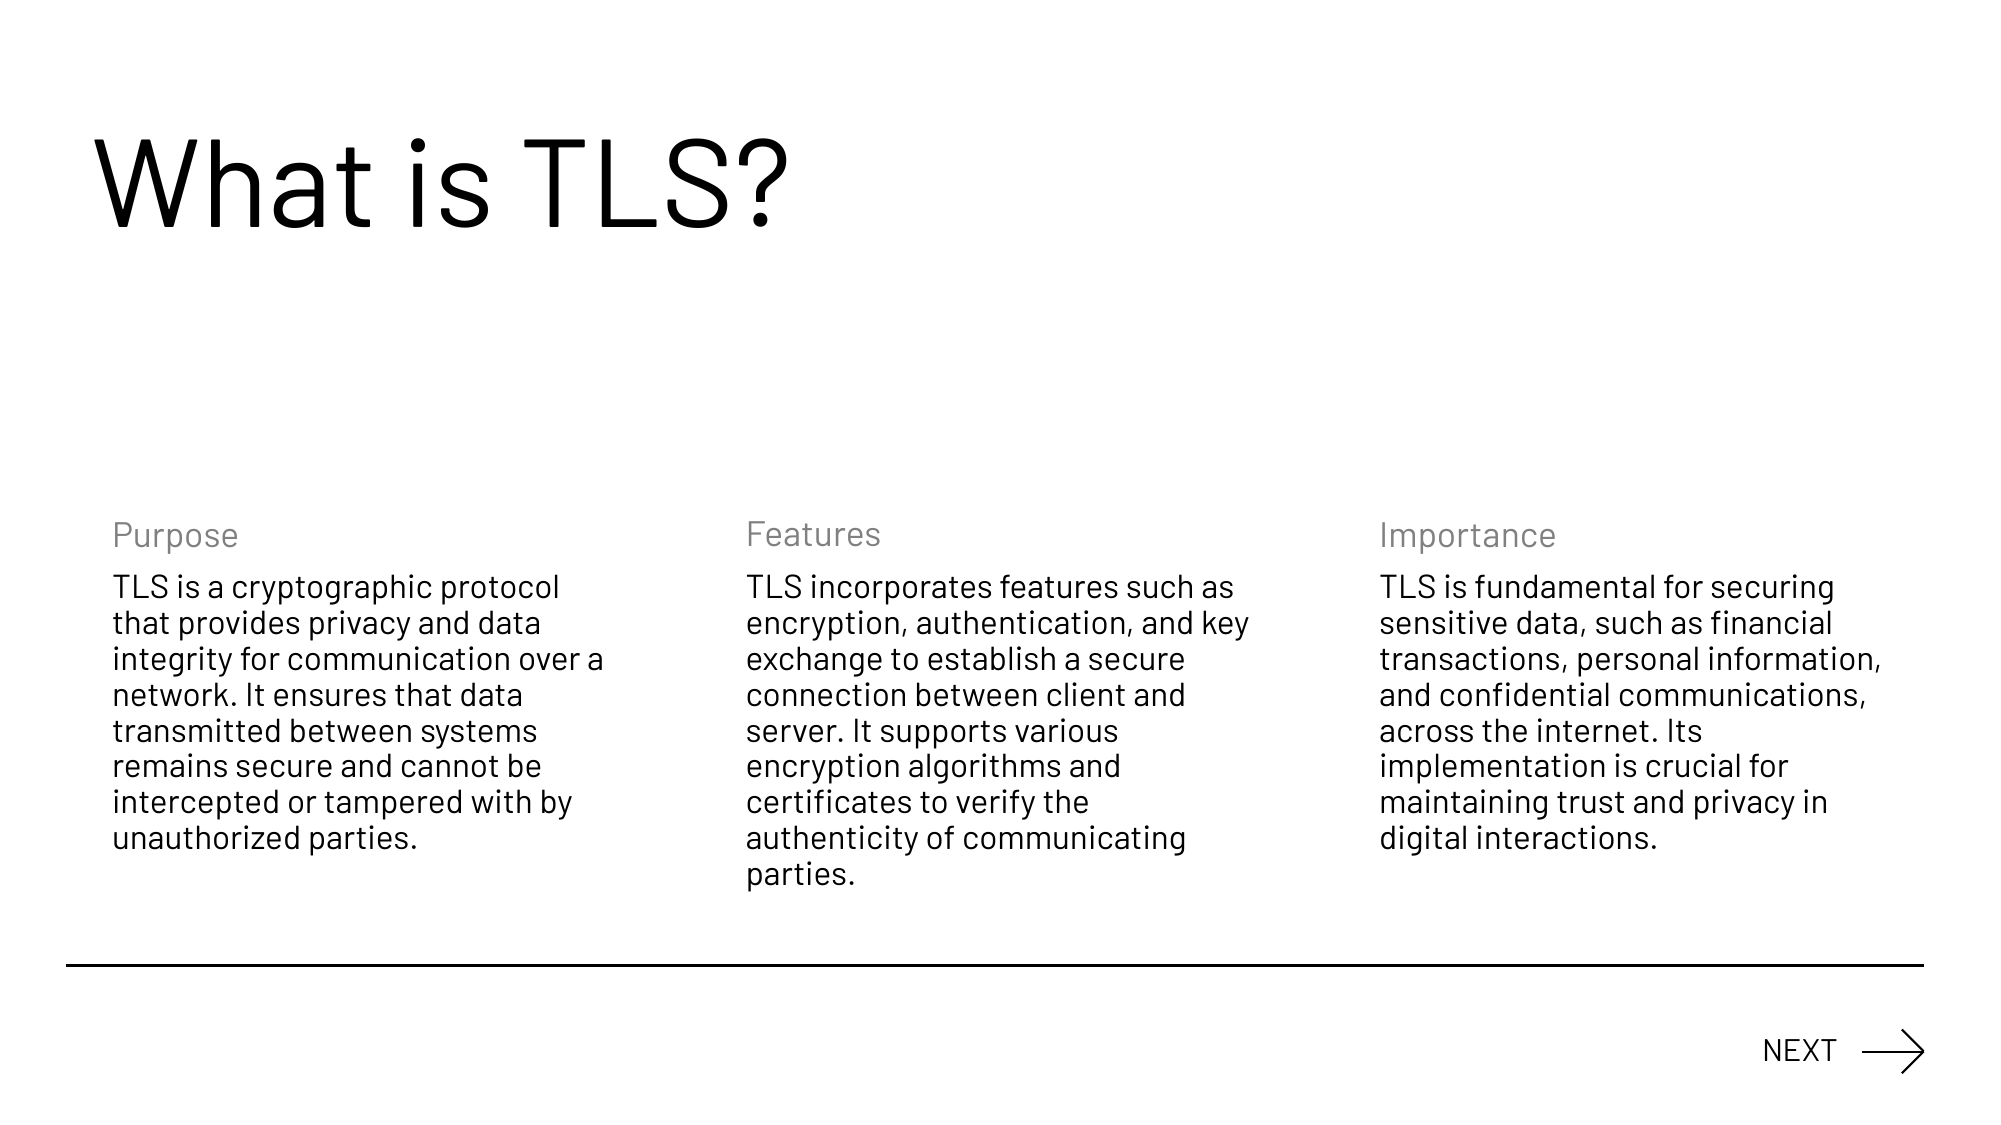

# What is TLS?
Features
Purpose
Importance
TLS is a cryptographic protocol that provides privacy and data integrity for communication over a network. It ensures that data transmitted between systems remains secure and cannot be intercepted or tampered with by unauthorized parties.
TLS is fundamental for securing sensitive data, such as financial transactions, personal information, and confidential communications, across the internet. Its implementation is crucial for maintaining trust and privacy in digital interactions.
TLS incorporates features such as encryption, authentication, and key exchange to establish a secure connection between client and server. It supports various encryption algorithms and certificates to verify the authenticity of communicating parties.